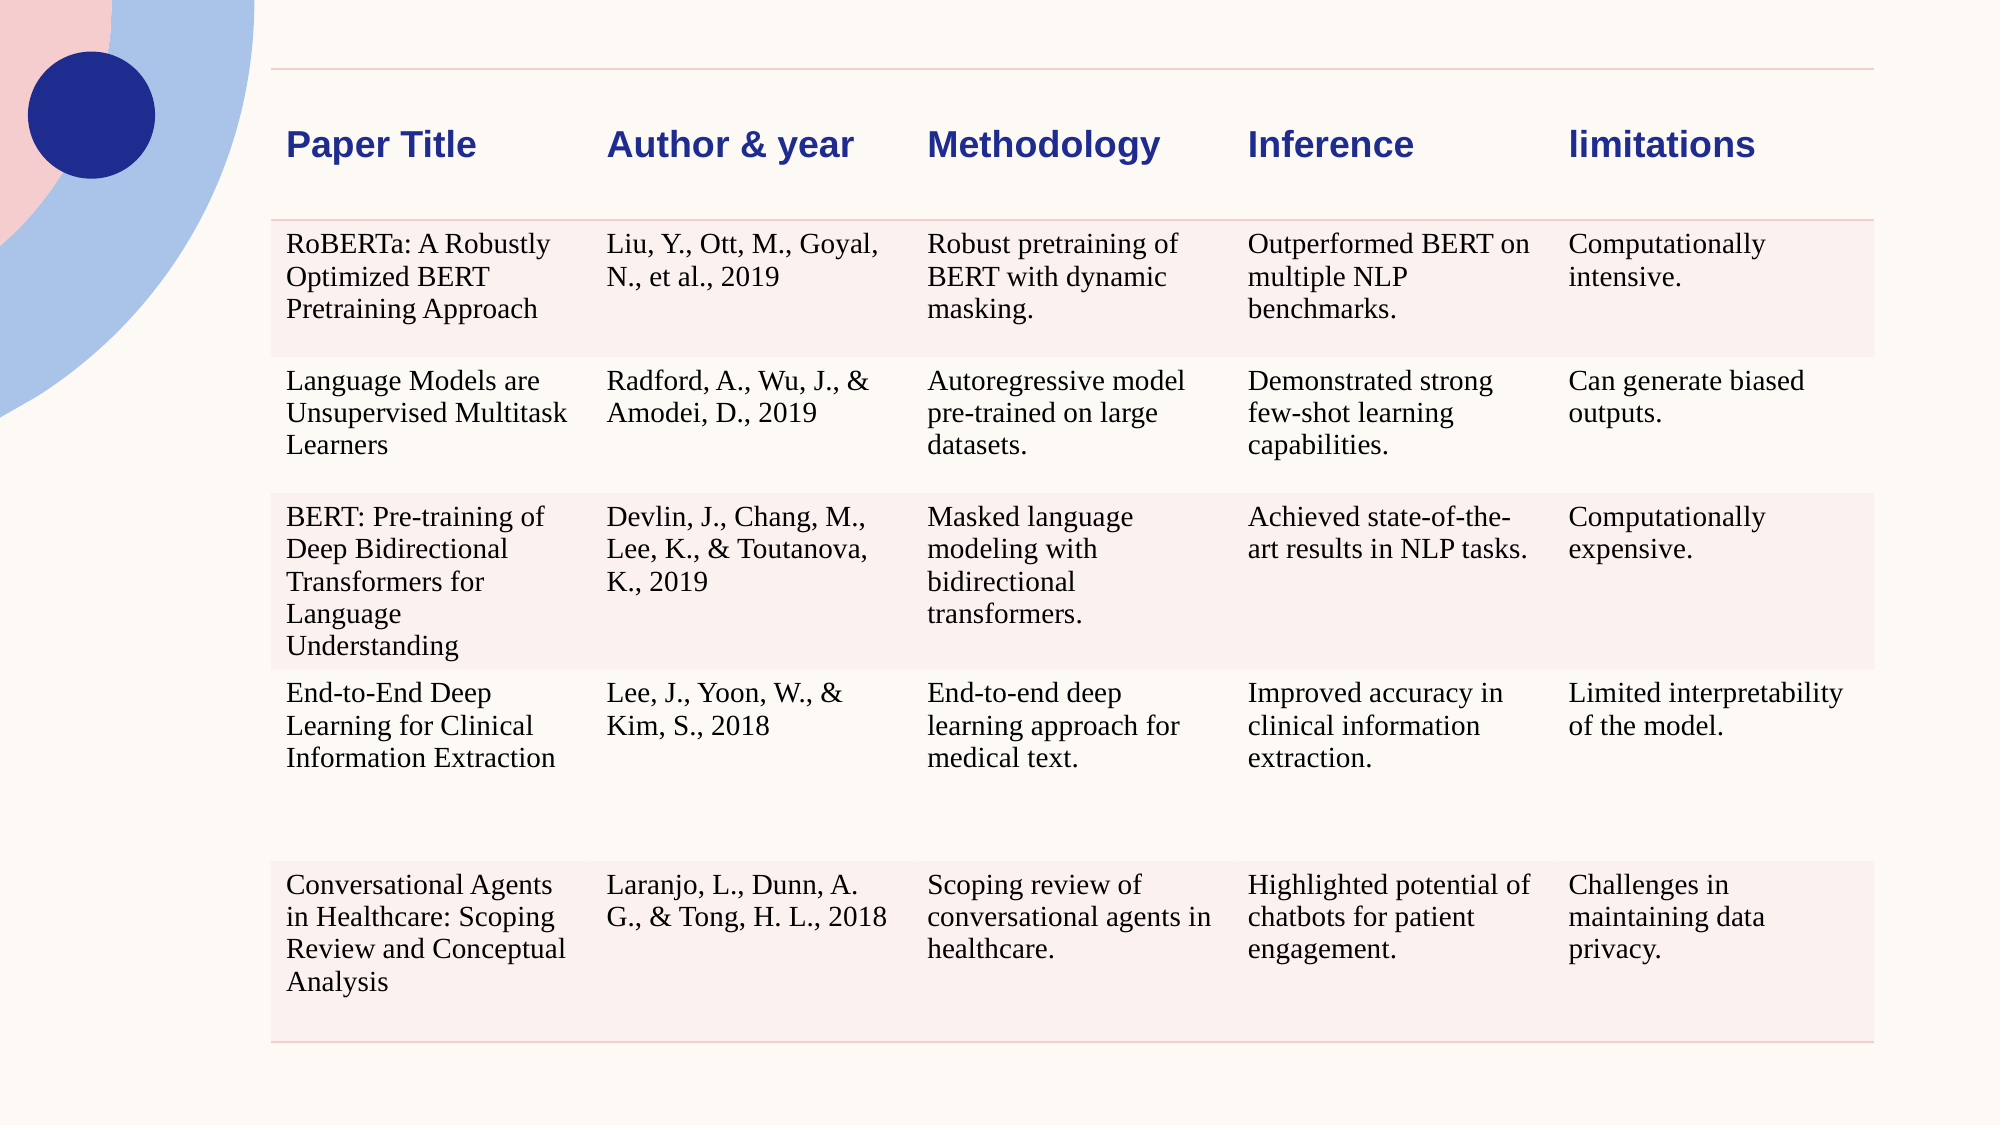

| Paper Title | Author & year | Methodology | Inference | limitations |
| --- | --- | --- | --- | --- |
| RoBERTa: A Robustly Optimized BERT Pretraining Approach | Liu, Y., Ott, M., Goyal, N., et al., 2019 | Robust pretraining of BERT with dynamic masking. | Outperformed BERT on multiple NLP benchmarks. | Computationally intensive. |
| Language Models are Unsupervised Multitask Learners | Radford, A., Wu, J., & Amodei, D., 2019 | Autoregressive model pre-trained on large datasets. | Demonstrated strong few-shot learning capabilities. | Can generate biased outputs. |
| BERT: Pre-training of Deep Bidirectional Transformers for Language Understanding | Devlin, J., Chang, M., Lee, K., & Toutanova, K., 2019 | Masked language modeling with bidirectional transformers. | Achieved state-of-the-art results in NLP tasks. | Computationally expensive. |
| End-to-End Deep Learning for Clinical Information Extraction | Lee, J., Yoon, W., & Kim, S., 2018 | End-to-end deep learning approach for medical text. | Improved accuracy in clinical information extraction. | Limited interpretability of the model. |
| Conversational Agents in Healthcare: Scoping Review and Conceptual Analysis | Laranjo, L., Dunn, A. G., & Tong, H. L., 2018 | Scoping review of conversational agents in healthcare. | Highlighted potential of chatbots for patient engagement. | Challenges in maintaining data privacy. |
11